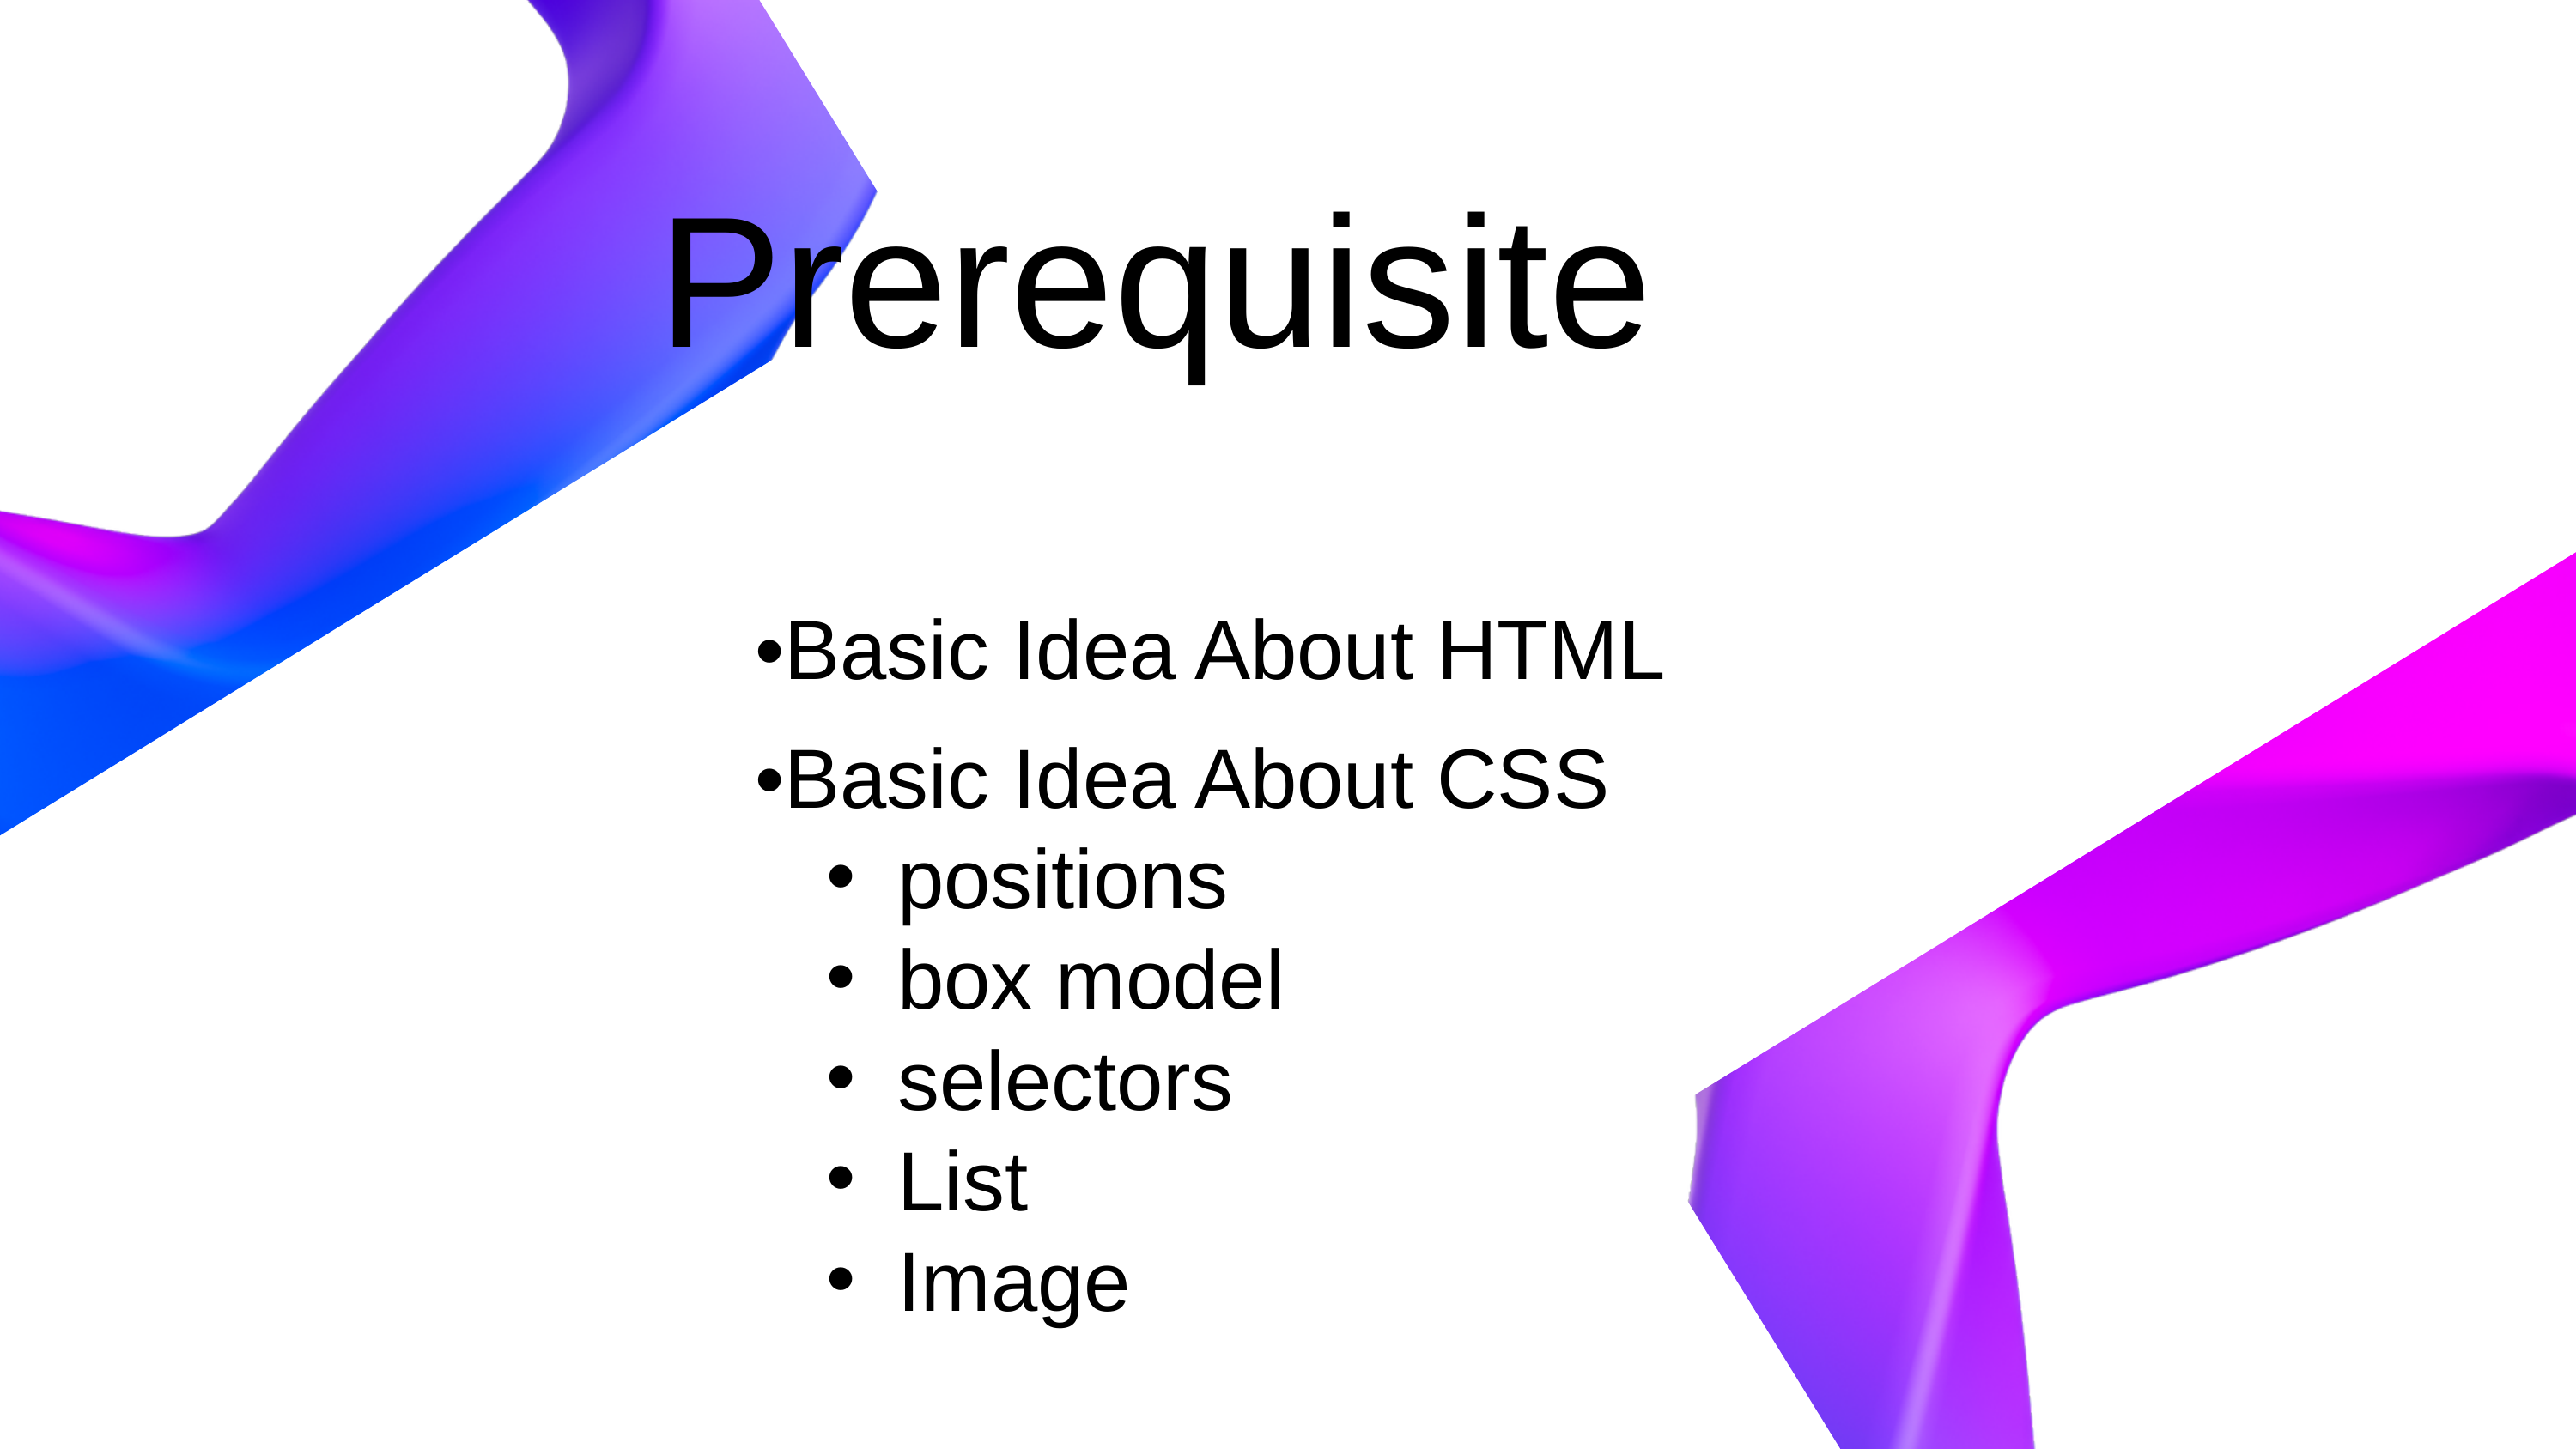

Prerequisite
•Basic Idea About HTML

•Basic Idea About CSS
positions
box model
selectors
List
Image